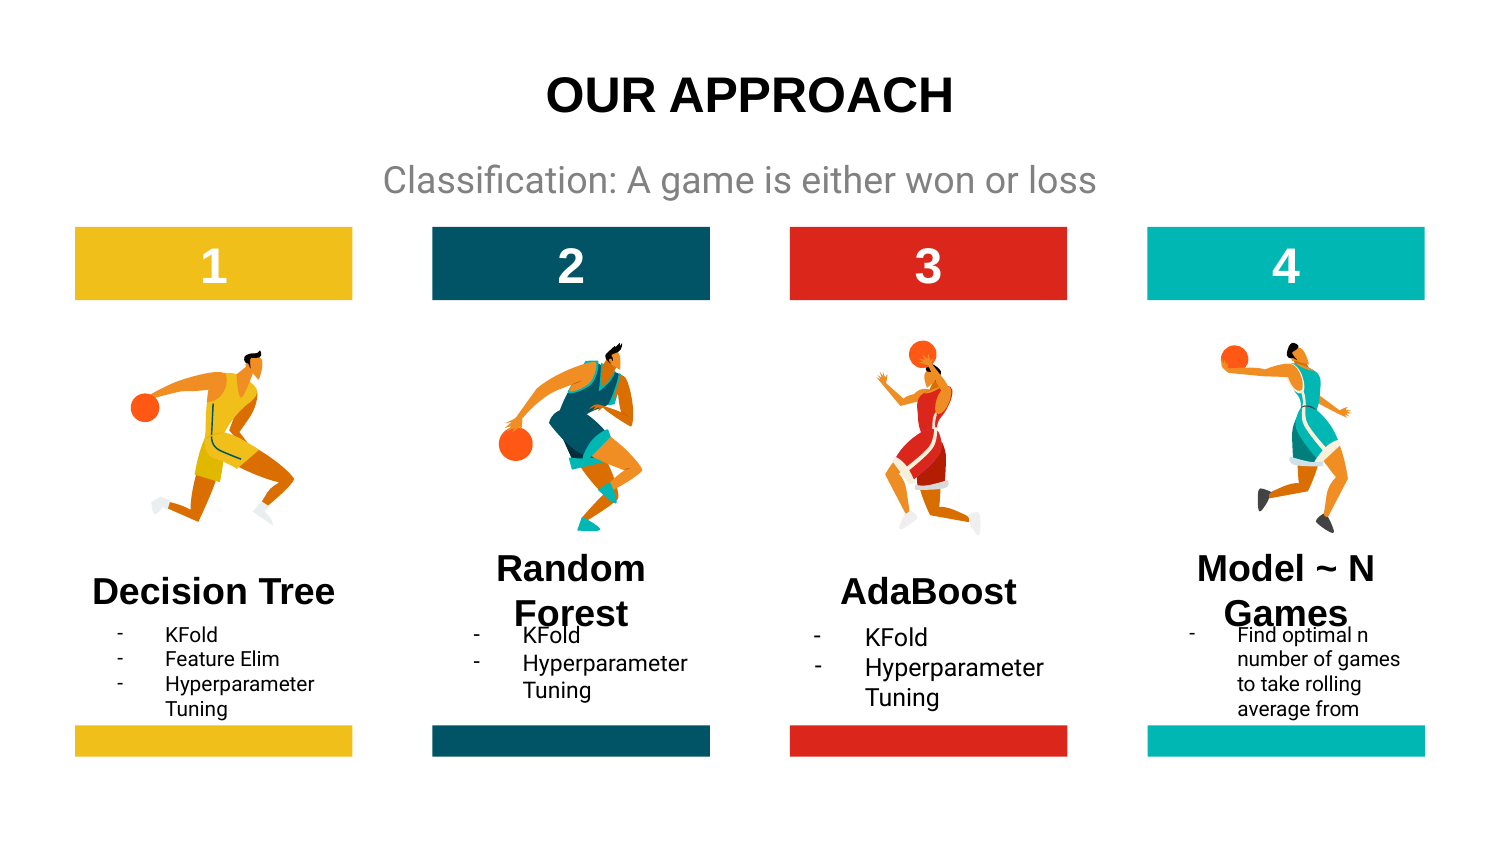

# OUR APPROACH
Classification: A game is either won or loss
1
Decision Tree
KFold
Feature Elim
Hyperparameter Tuning

2
Random Forest
KFold
Hyperparameter Tuning

3
AdaBoost
KFold
Hyperparameter Tuning

4
Model ~ N Games
Find optimal n number of games to take rolling average from